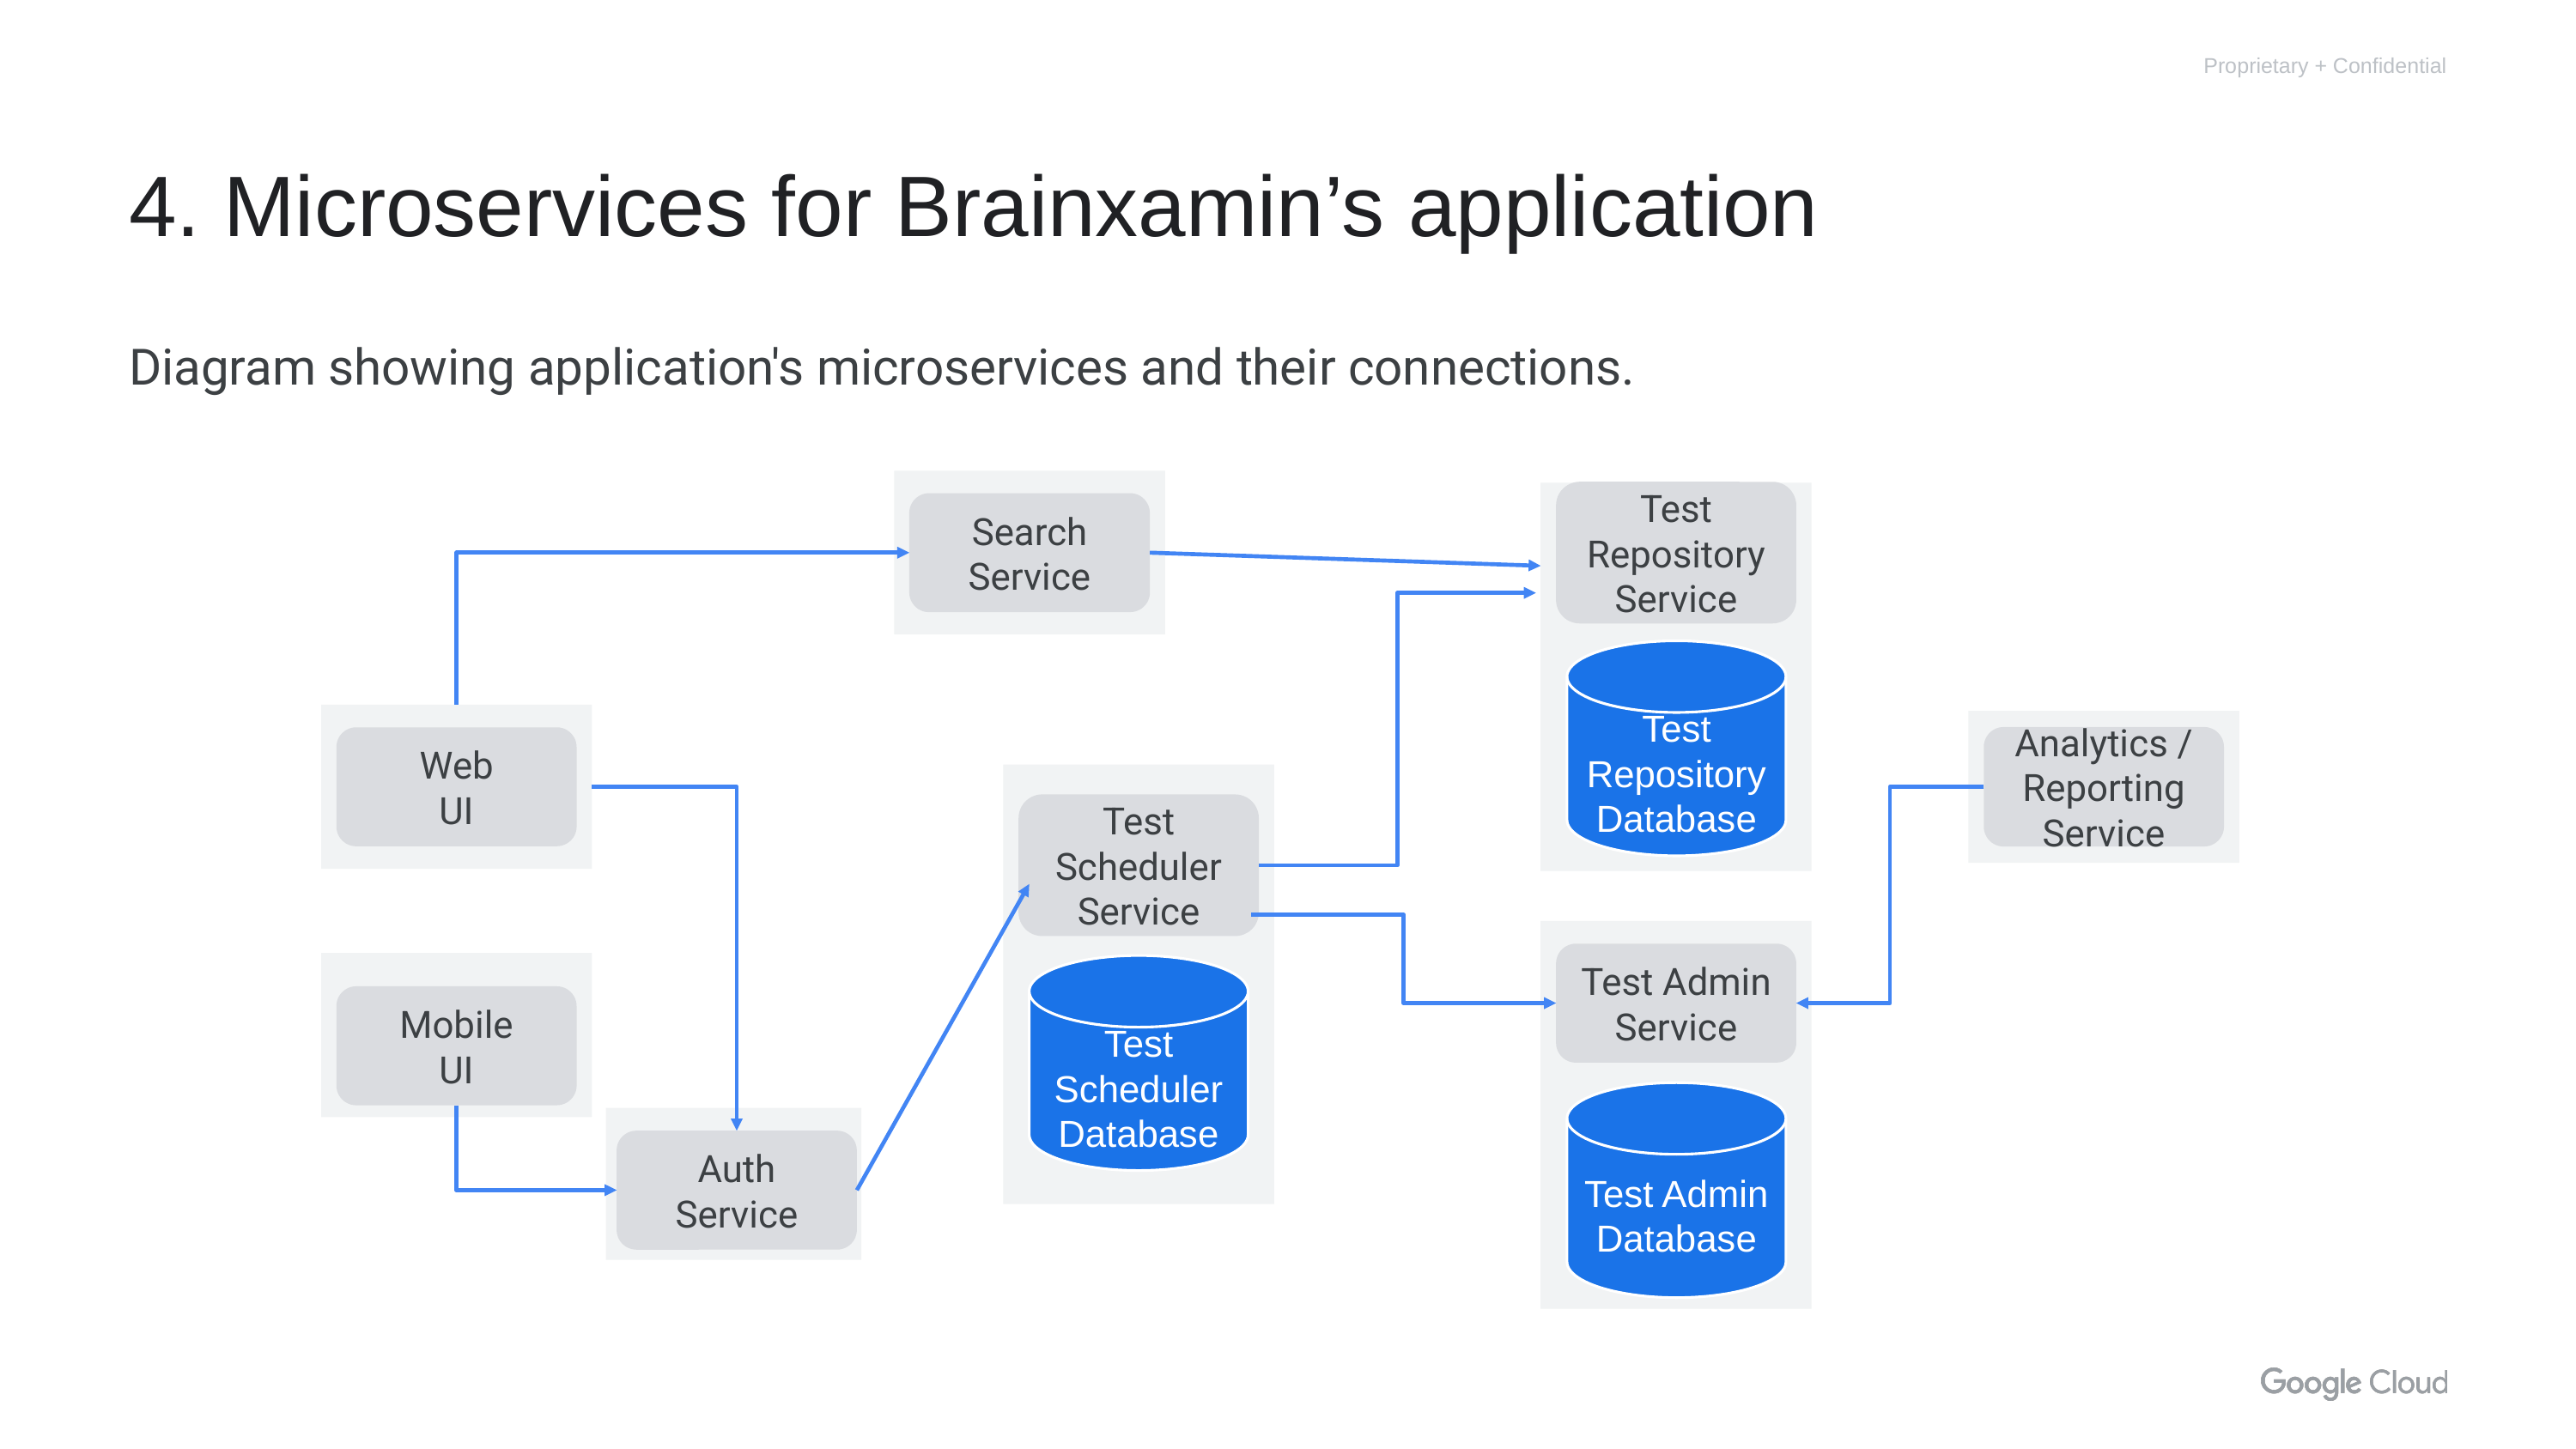

# 4. Microservices for Brainxamin’s application
Diagram showing application's microservices and their connections.

Test Repository
Service

Search
Service

Test Repository
Database

Analytics / Reporting Service
Web
UI

Test Scheduler
Service

Test Admin
Service

Test Scheduler
Database
Mobile
UI
Test Admin Database

Auth
Service